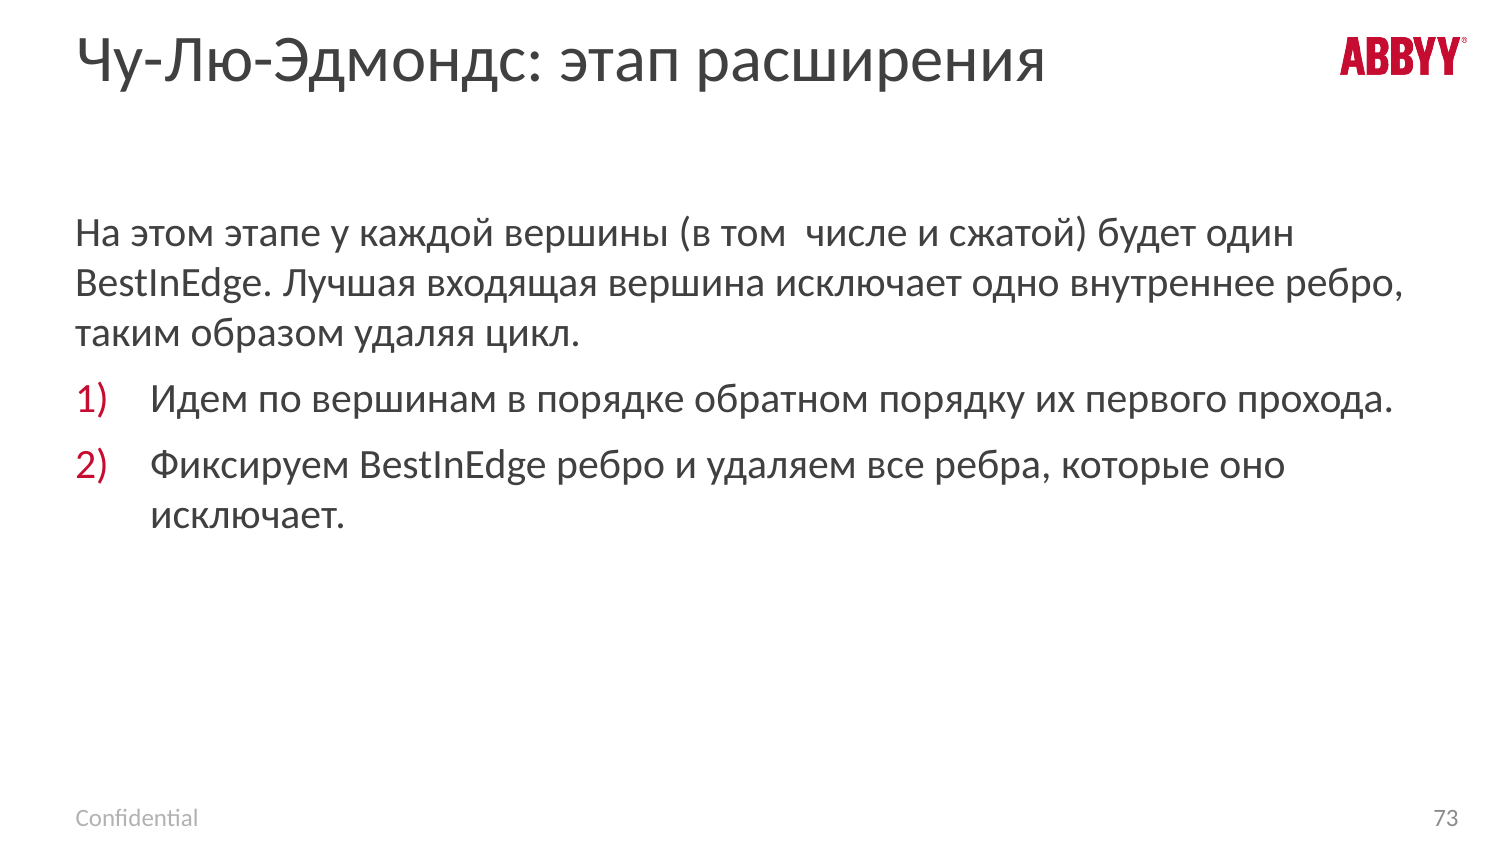

# Чу-Лю-Эдмондс: этап расширения
На этом этапе у каждой вершины (в том  числе и сжатой) будет один BestInEdge. Лучшая входящая вершина исключает одно внутреннее ребро, таким образом удаляя цикл.
Идем по вершинам в порядке обратном порядку их первого прохода.
Фиксируем BestInEdge ребро и удаляем все ребра, которые оно исключает.
73
Confidential